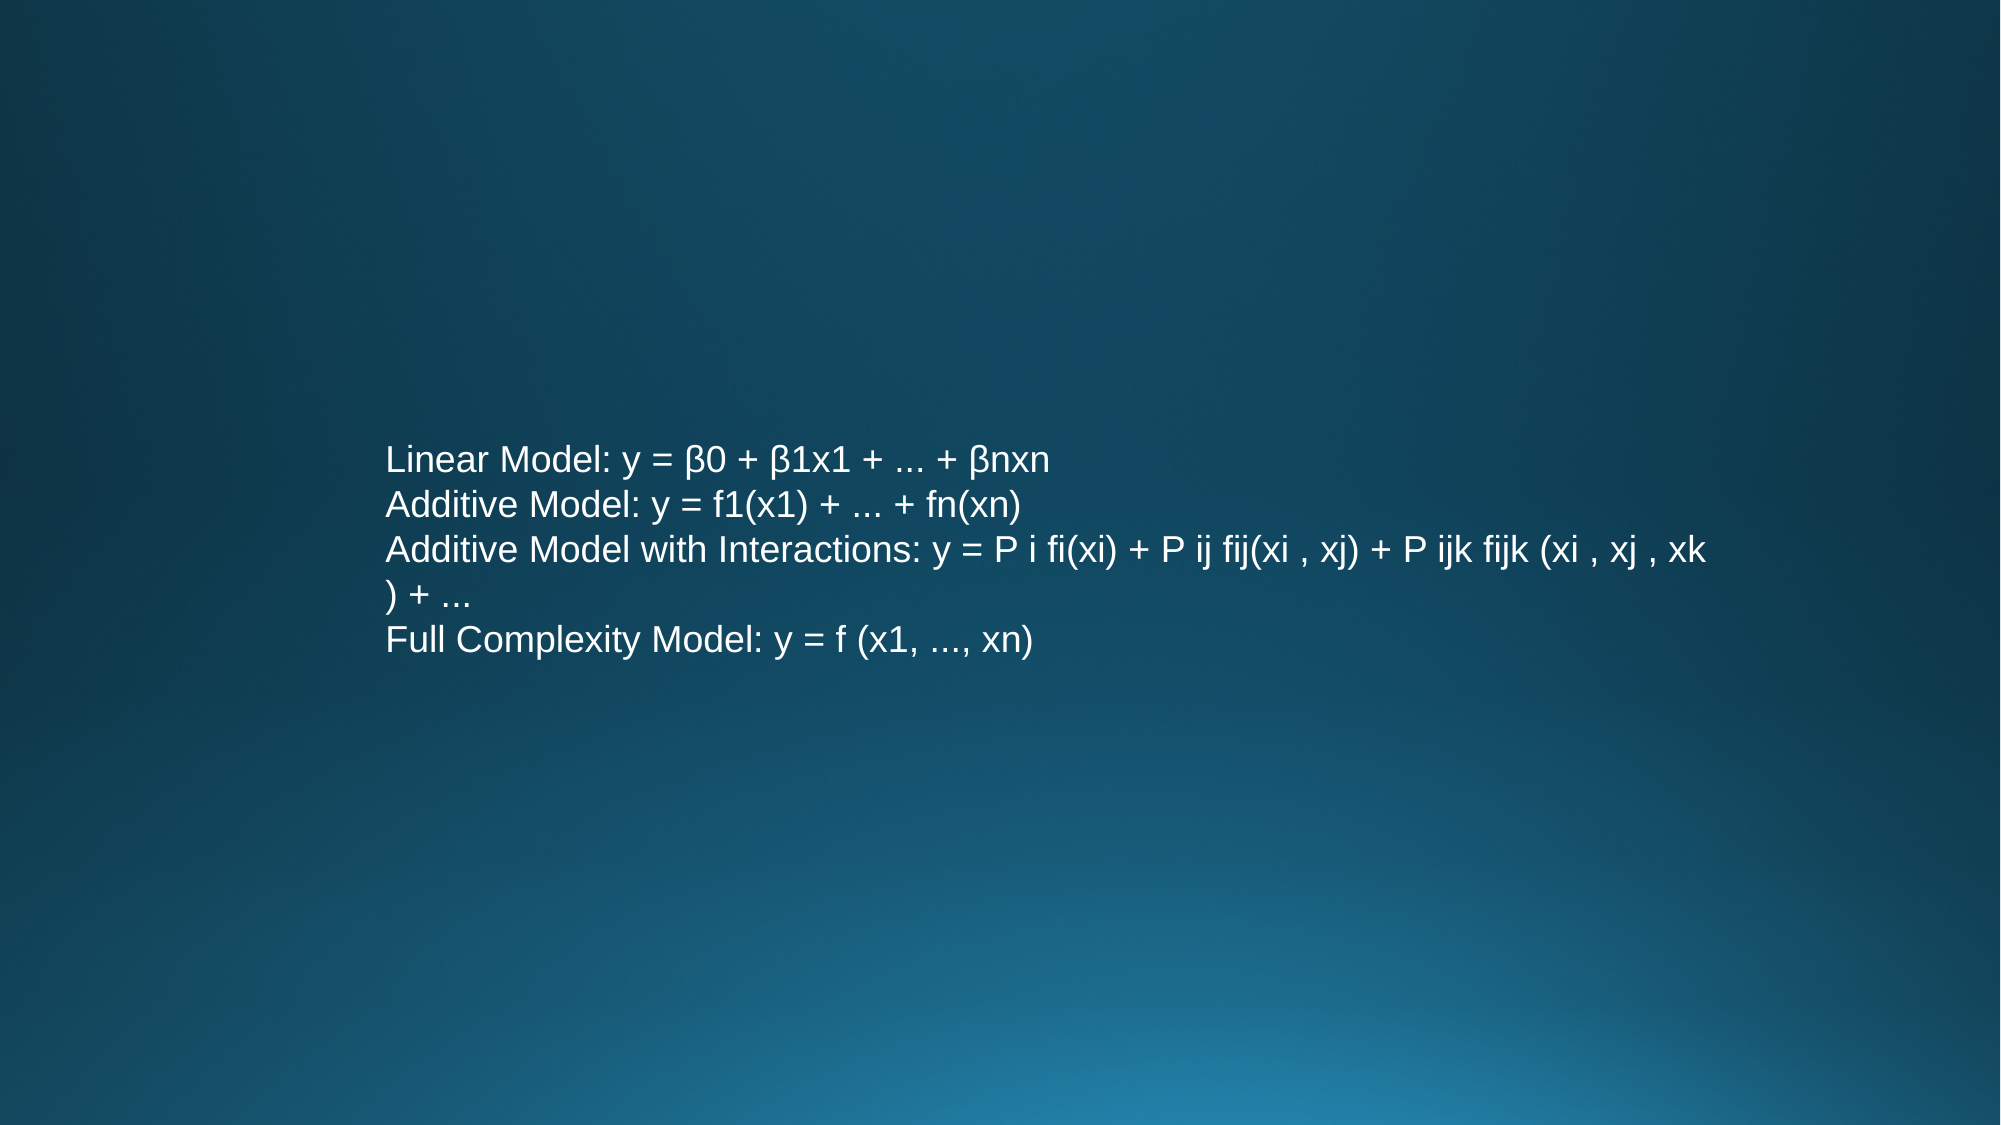

#

Linear Model: y = β0 + β1x1 + ... + βnxn
Additive Model: y = f1(x1) + ... + fn(xn)
Additive Model with Interactions: y = P i fi(xi) + P ij fij(xi , xj) + P ijk fijk (xi , xj , xk ) + ...
Full Complexity Model: y = f (x1, ..., xn)